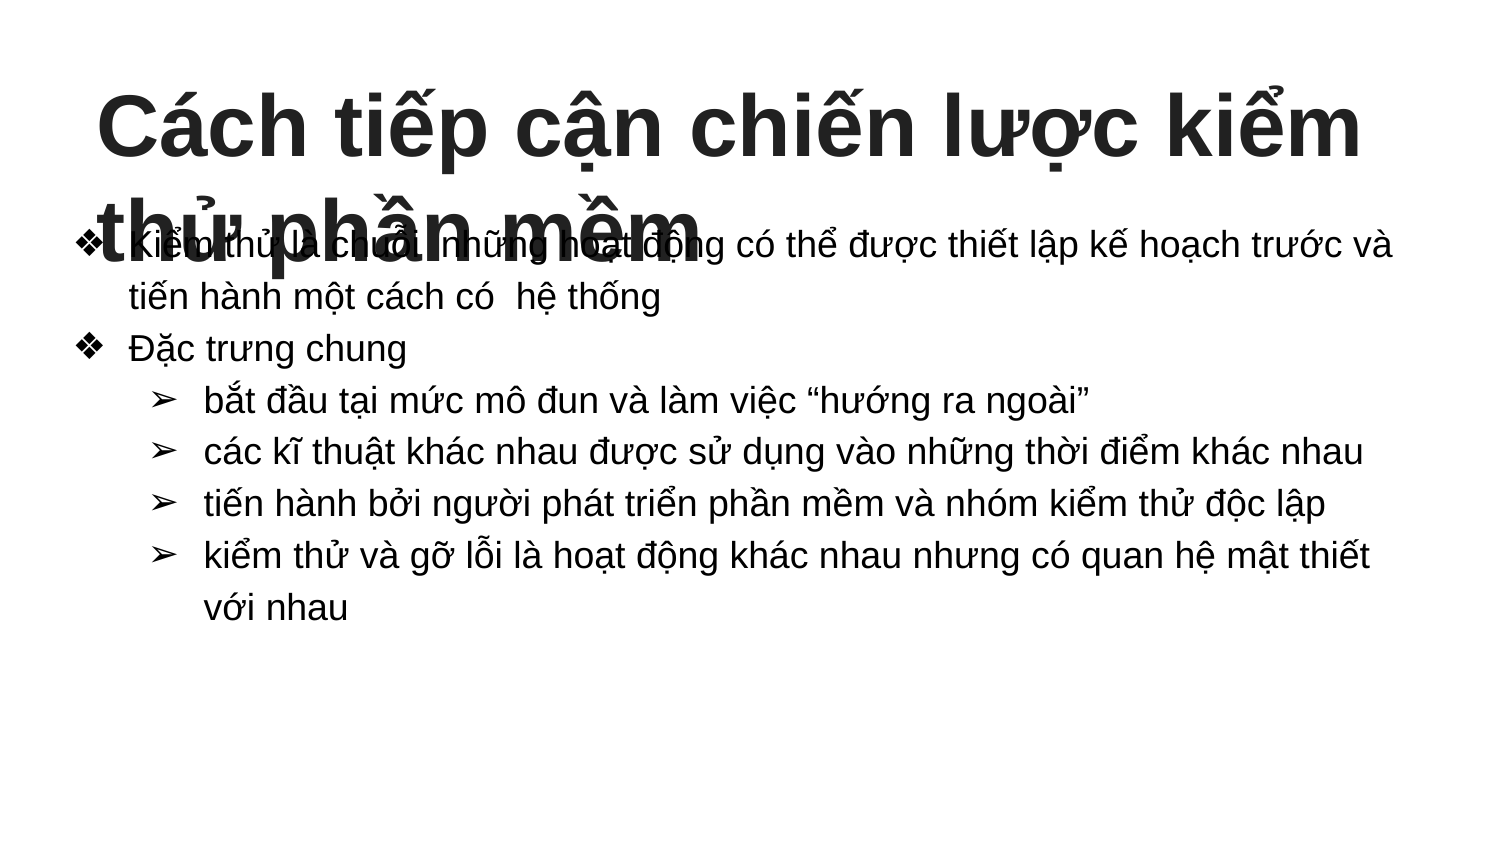

# Cách tiếp cận chiến lược kiểm thử phần mềm

Kiểm thử là chuỗi  những hoạt động có thể được thiết lập kế hoạch trước và tiến hành một cách có  hệ thống
Đặc trưng chung
bắt đầu tại mức mô đun và làm việc “hướng ra ngoài”
các kĩ thuật khác nhau được sử dụng vào những thời điểm khác nhau
tiến hành bởi người phát triển phần mềm và nhóm kiểm thử độc lập
kiểm thử và gỡ lỗi là hoạt động khác nhau nhưng có quan hệ mật thiết với nhau